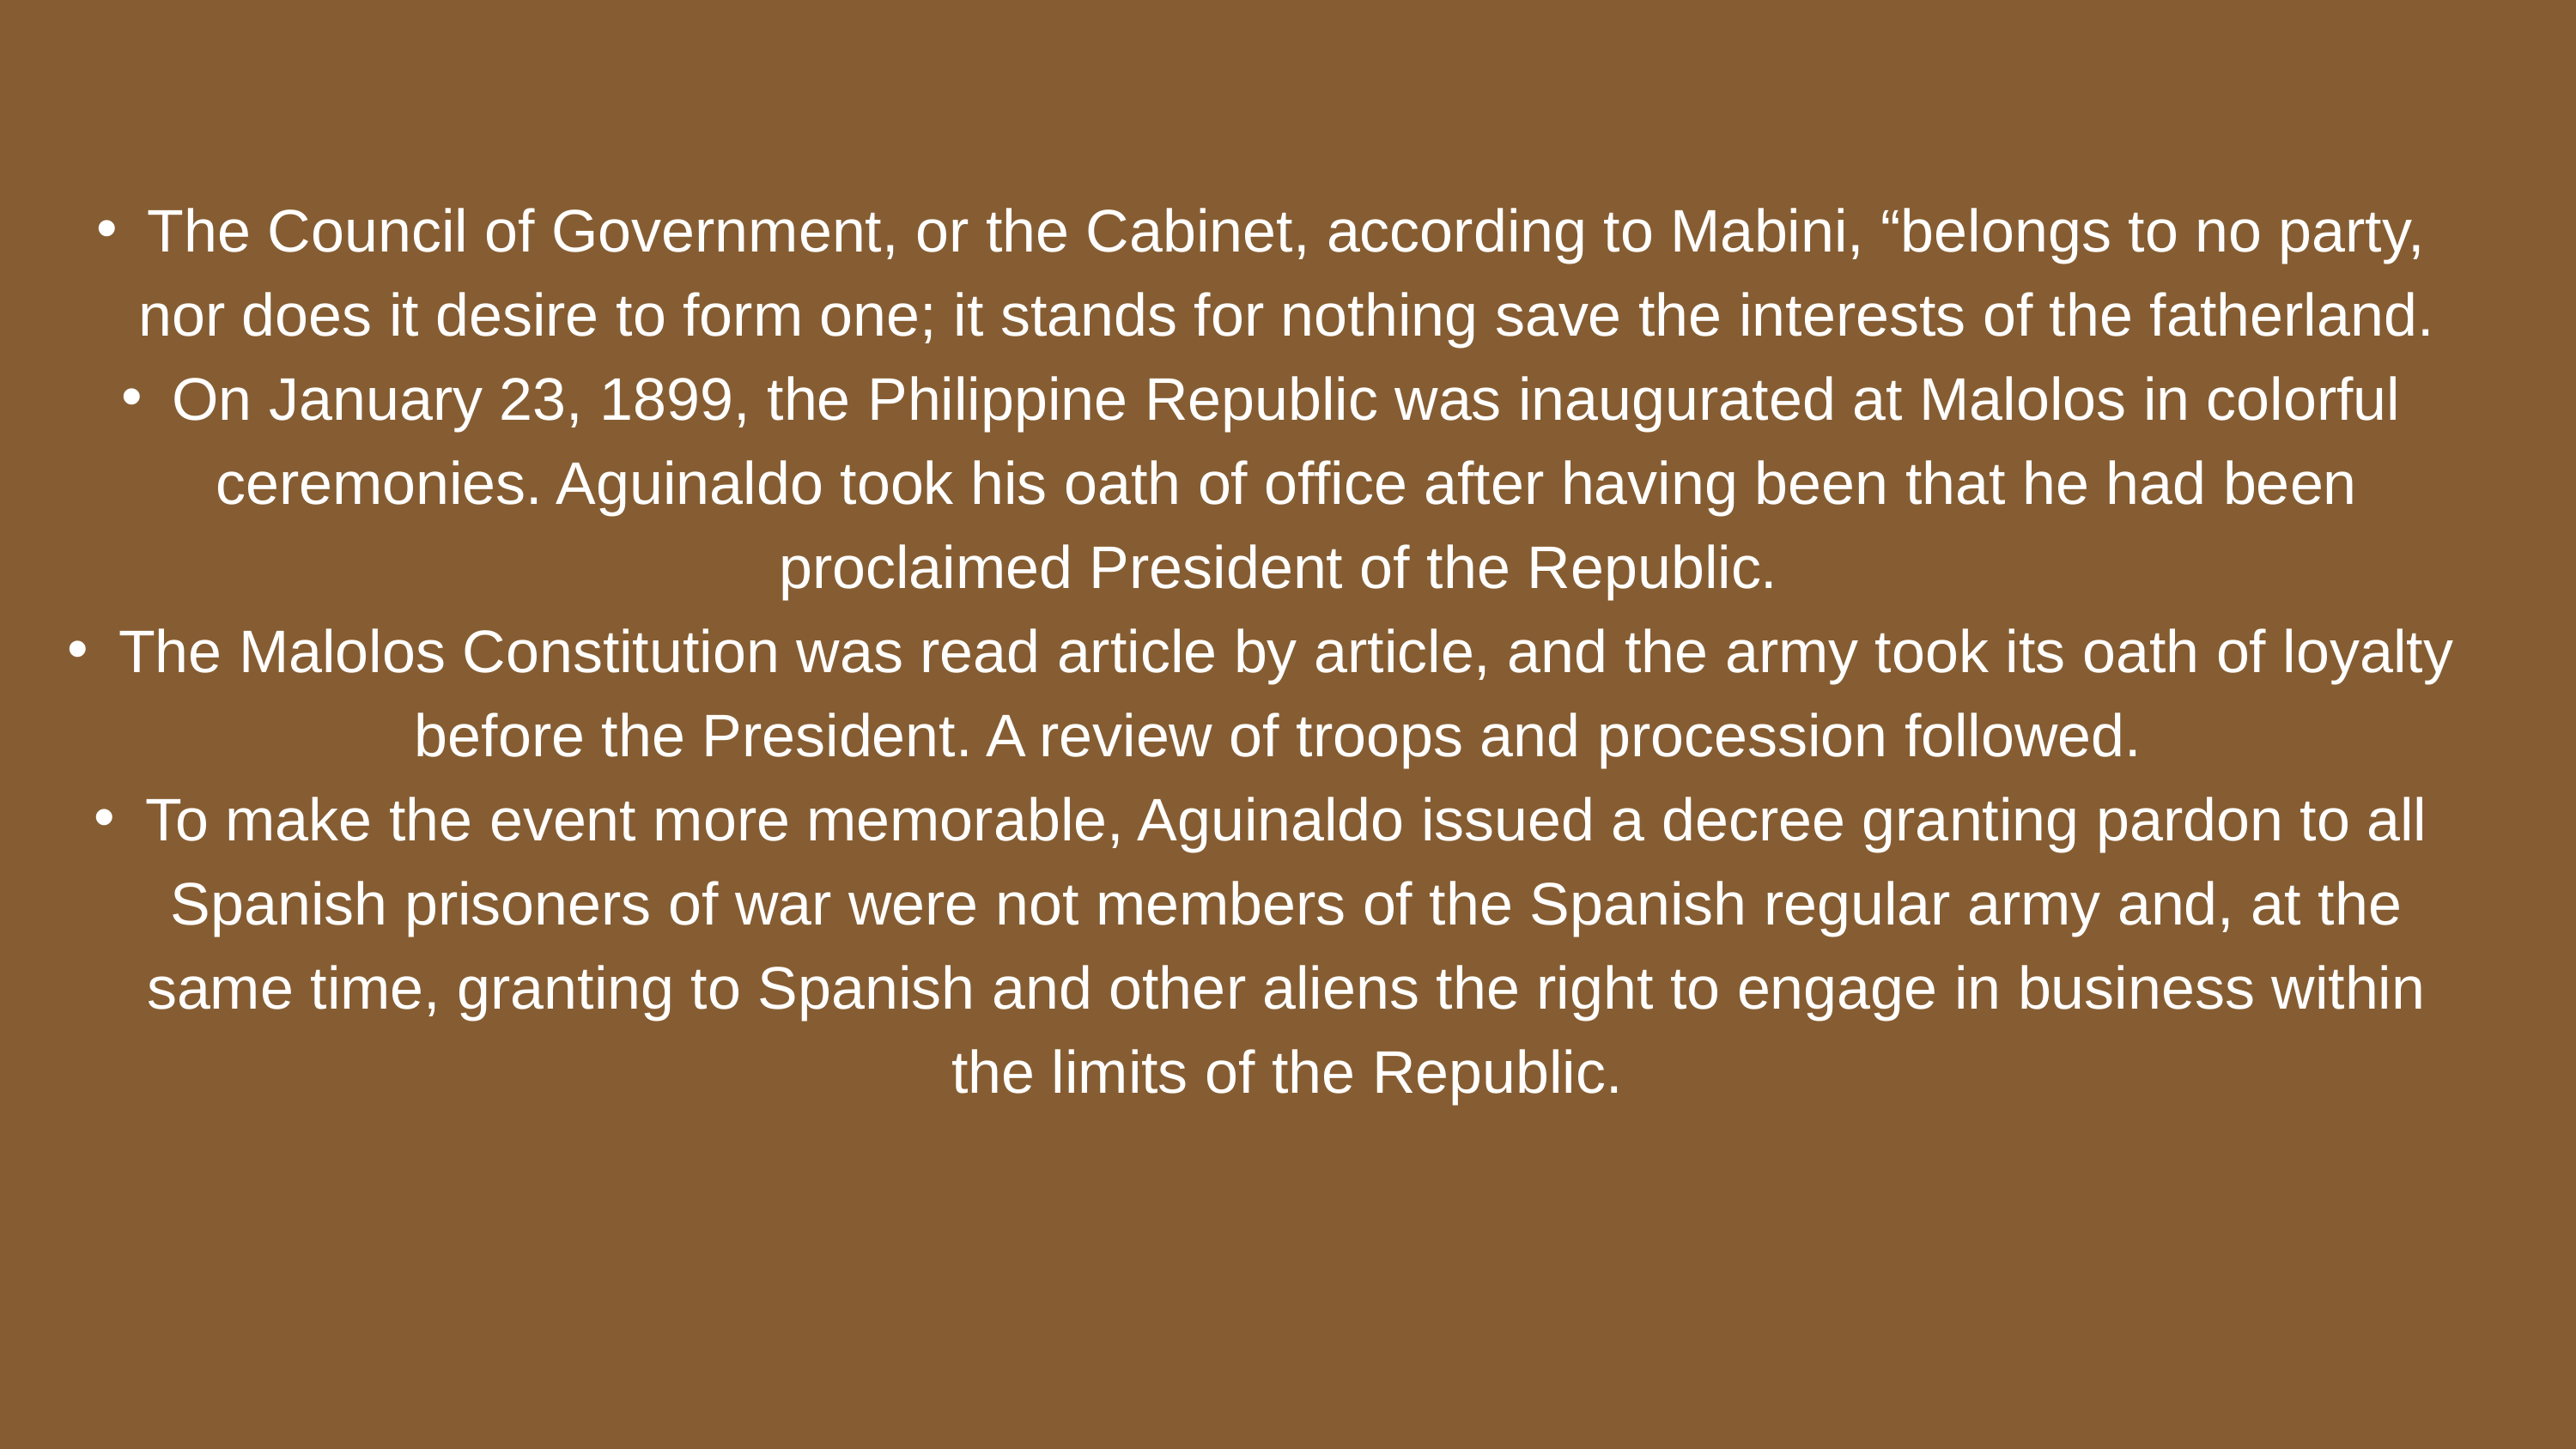

The Council of Government, or the Cabinet, according to Mabini, “belongs to no party, nor does it desire to form one; it stands for nothing save the interests of the fatherland.
On January 23, 1899, the Philippine Republic was inaugurated at Malolos in colorful ceremonies. Aguinaldo took his oath of office after having been that he had been proclaimed President of the Republic.
The Malolos Constitution was read article by article, and the army took its oath of loyalty before the President. A review of troops and procession followed.
To make the event more memorable, Aguinaldo issued a decree granting pardon to all Spanish prisoners of war were not members of the Spanish regular army and, at the same time, granting to Spanish and other aliens the right to engage in business within the limits of the Republic.